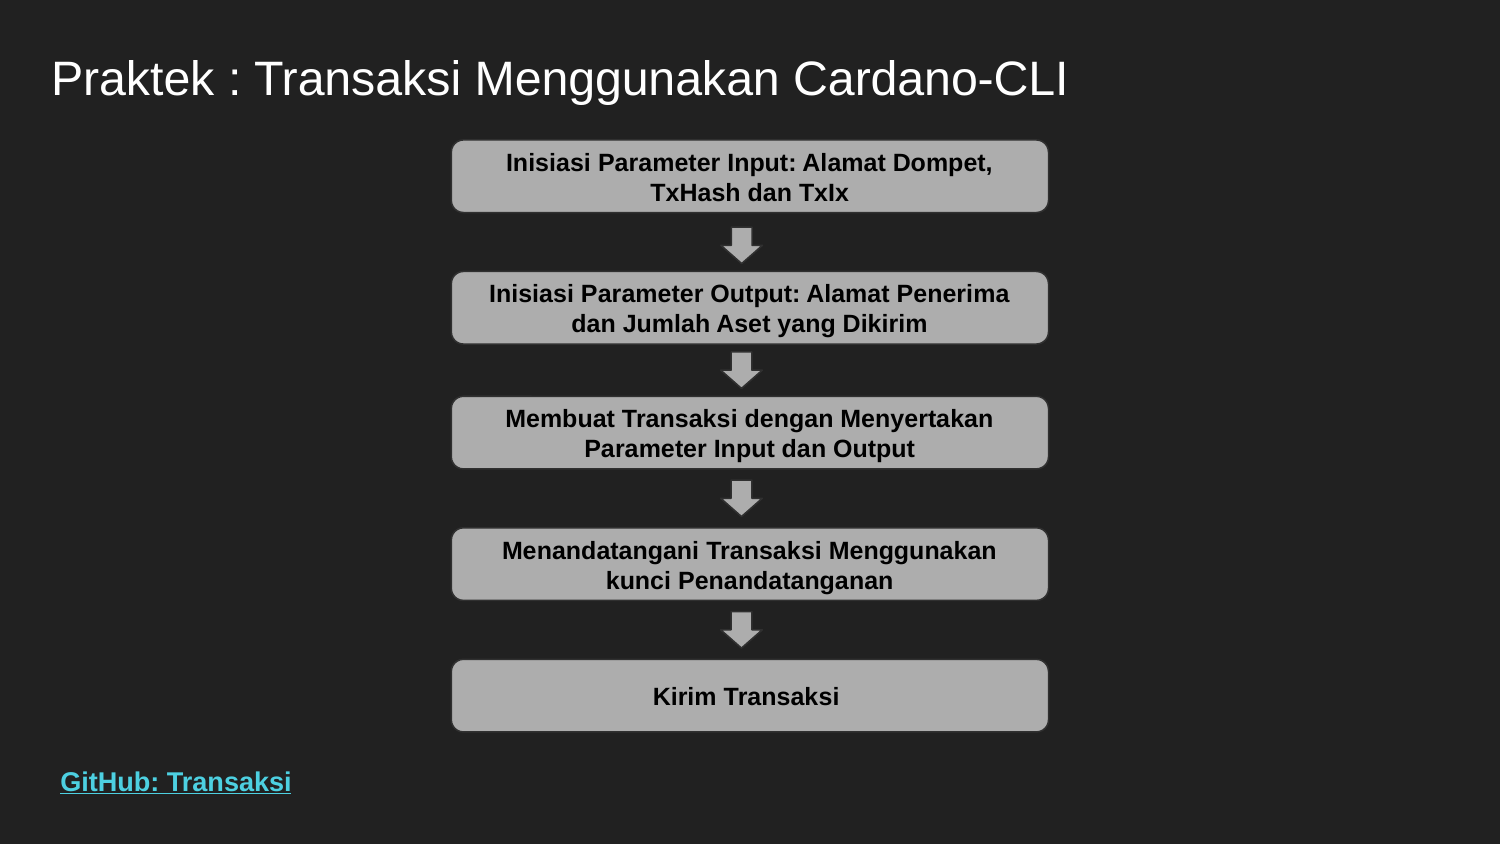

# Praktek : Transaksi Menggunakan Cardano-CLI
Inisiasi Parameter Input: Alamat Dompet, TxHash dan TxIx

Inisiasi Parameter Output: Alamat Penerima dan Jumlah Aset yang Dikirim

Membuat Transaksi dengan Menyertakan Parameter Input dan Output

Menandatangani Transaksi Menggunakan kunci Penandatanganan

Kirim Transaksi
GitHub: Transaksi